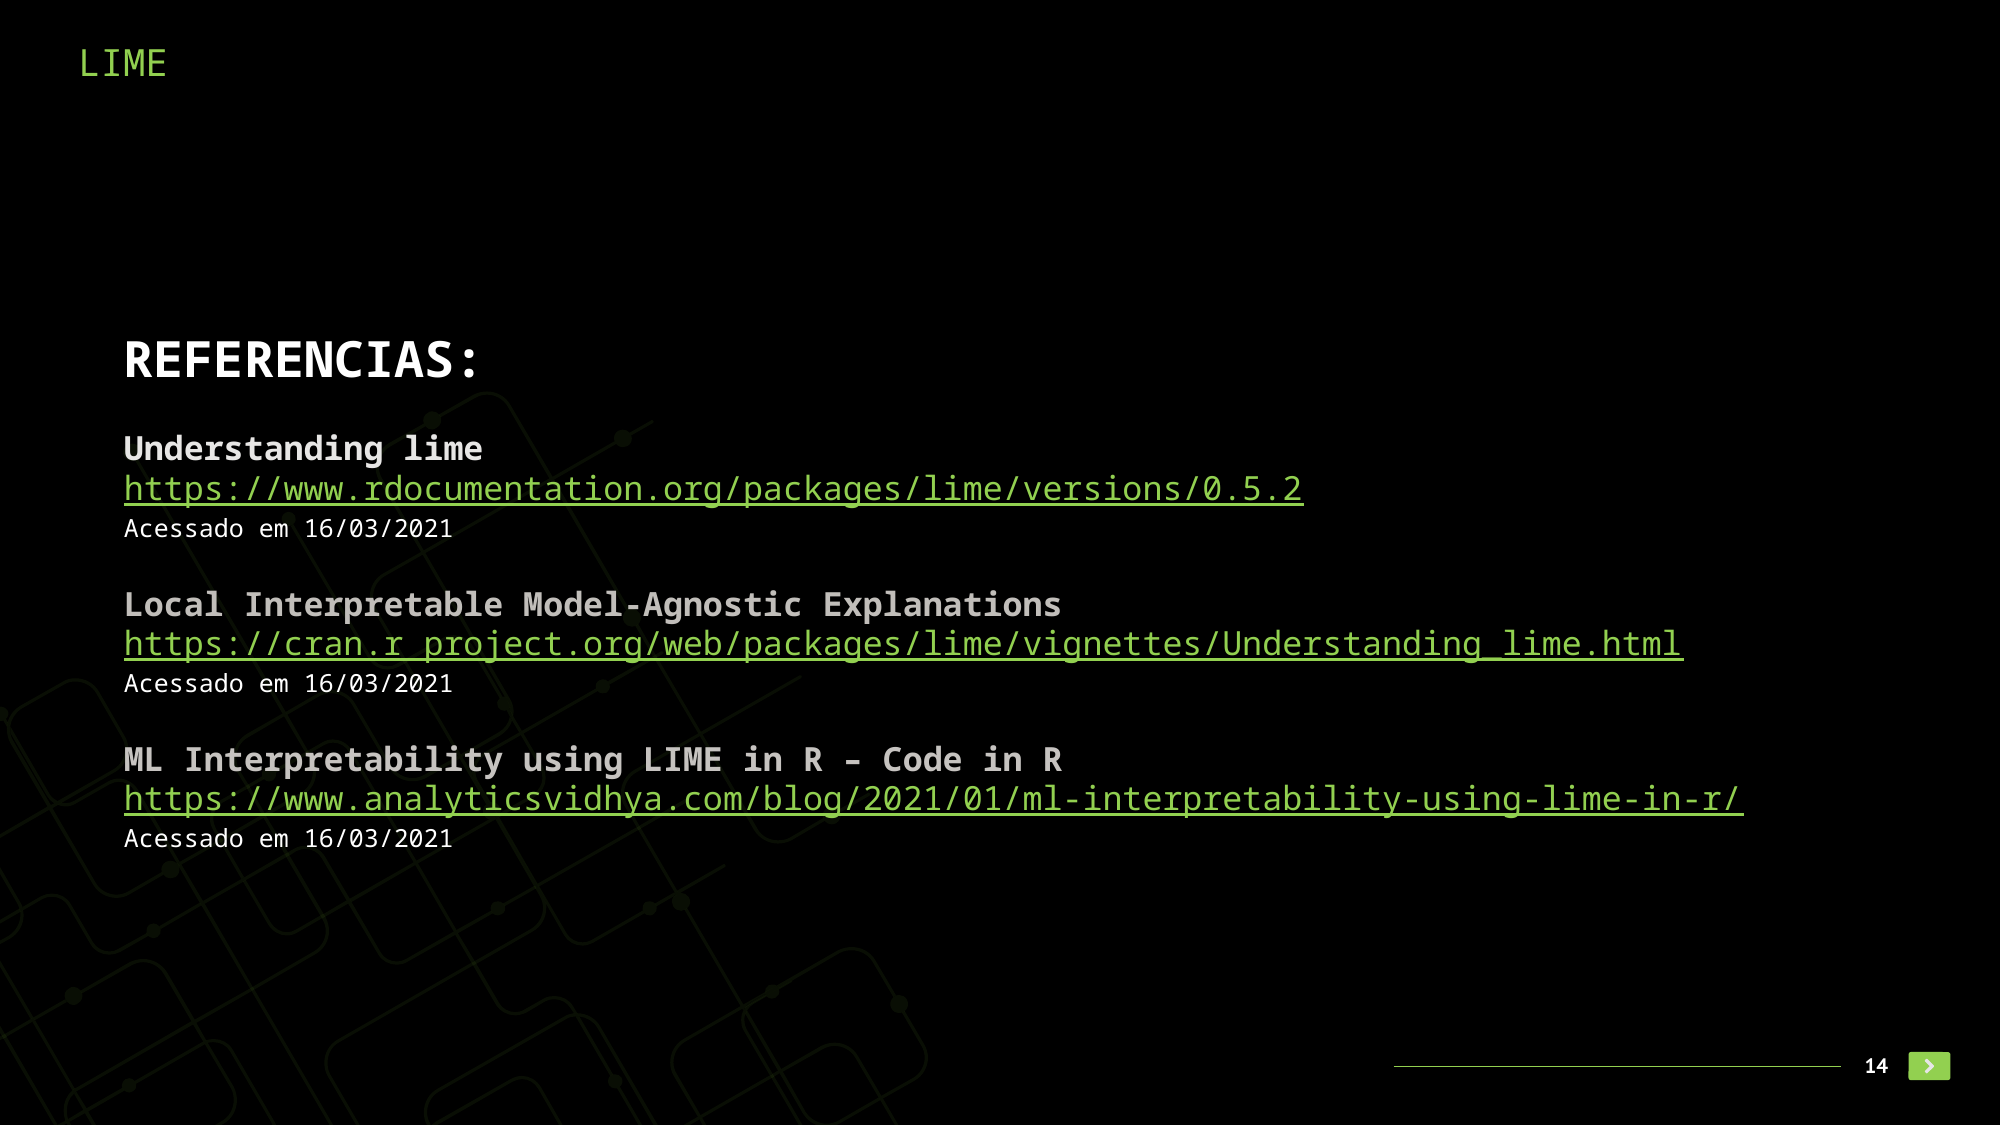

REFERENCIAS:

Understanding lime
https://www.rdocumentation.org/packages/lime/versions/0.5.2
Acessado em 16/03/2021

Local Interpretable Model-Agnostic Explanations
https://cran.r project.org/web/packages/lime/vignettes/Understanding_lime.html
Acessado em 16/03/2021

ML Interpretability using LIME in R – Code in R
https://www.analyticsvidhya.com/blog/2021/01/ml-interpretability-using-lime-in-r/
Acessado em 16/03/2021